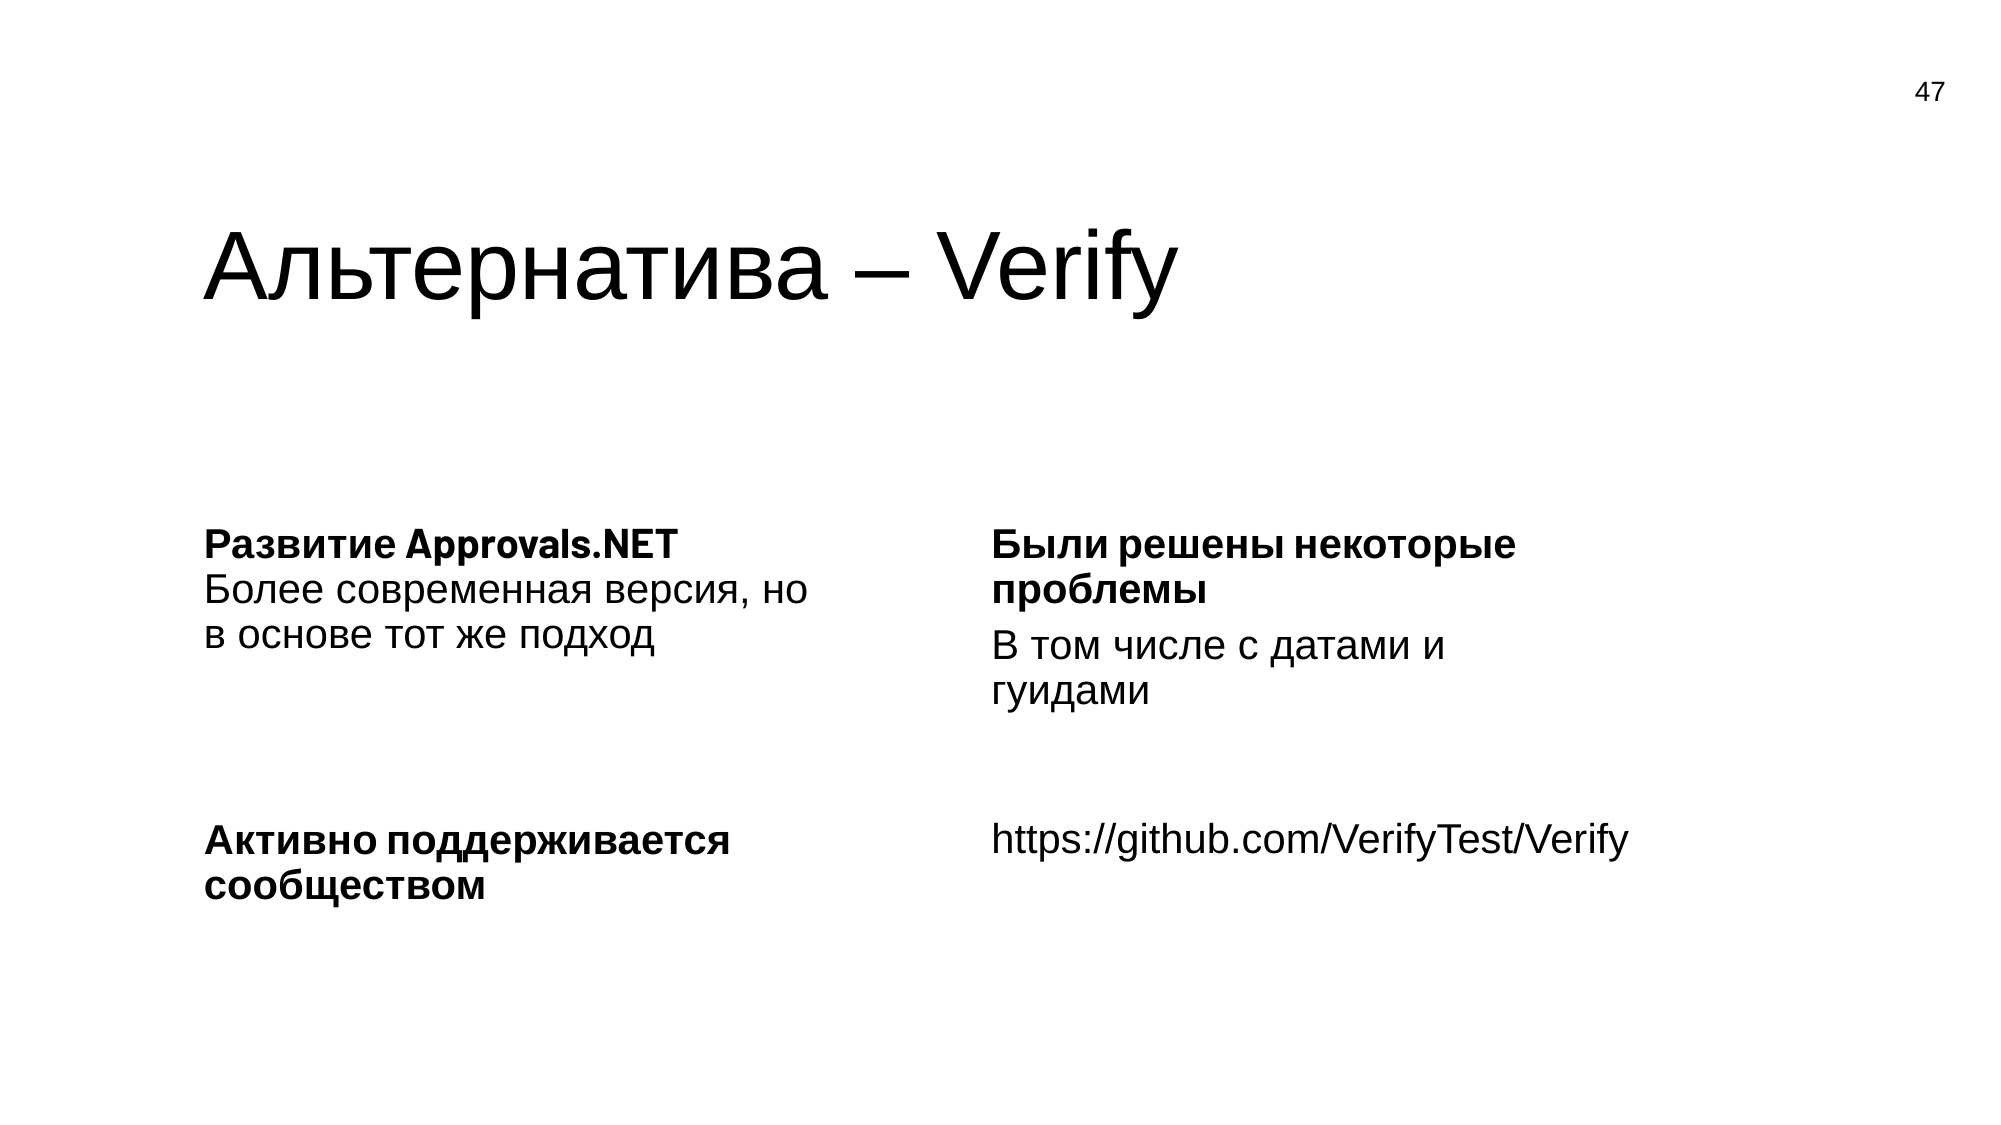

Альтернатива – Verify
Развитие Approvals.NET
Более современная версия, но в основе тот же подход
Были решены некоторые проблемы
В том числе с датами и гуидами
Активно поддерживается сообществом
https://github.com/VerifyTest/Verify